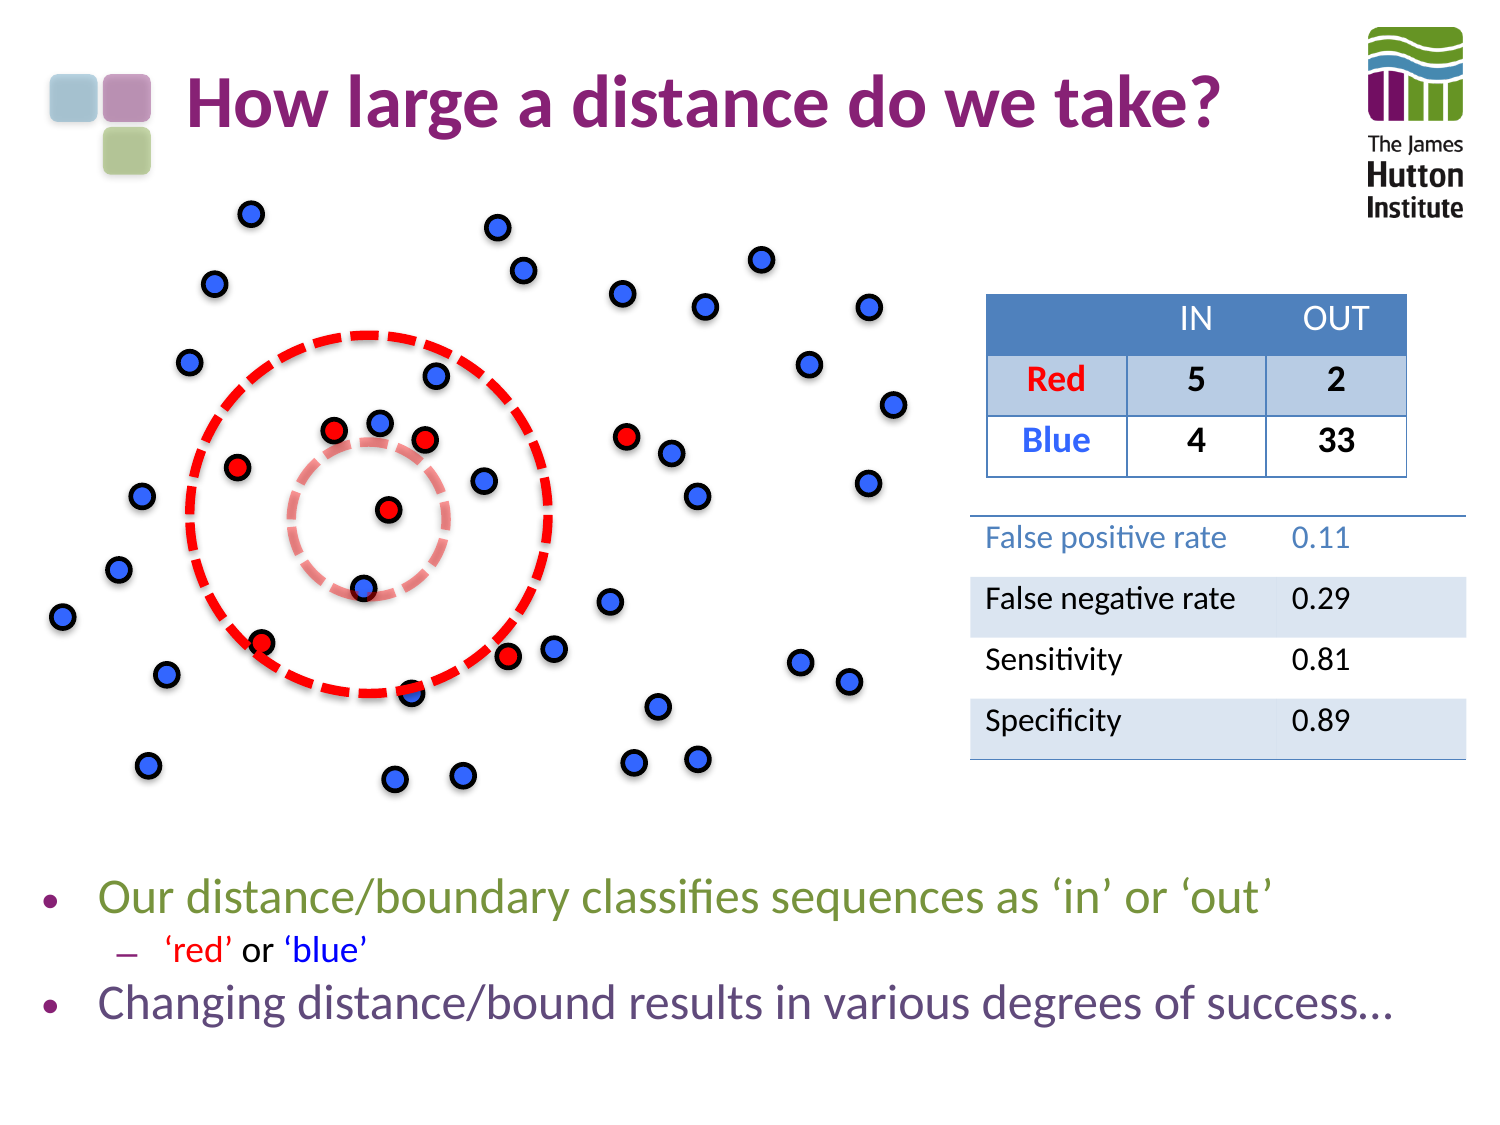

# How large a distance do we take?

|  | IN | OUT |
| --- | --- | --- |
| Red | 5 | 2 |
| Blue | 4 | 33 |

| False positive rate | 0.11 |
| --- | --- |
| False negative rate | 0.29 |
| Sensitivity | 0.81 |
| Specificity | 0.89 |

Our distance/boundary classifies sequences as ‘in’ or ‘out’
‘red’ or ‘blue’
Changing distance/bound results in various degrees of success…